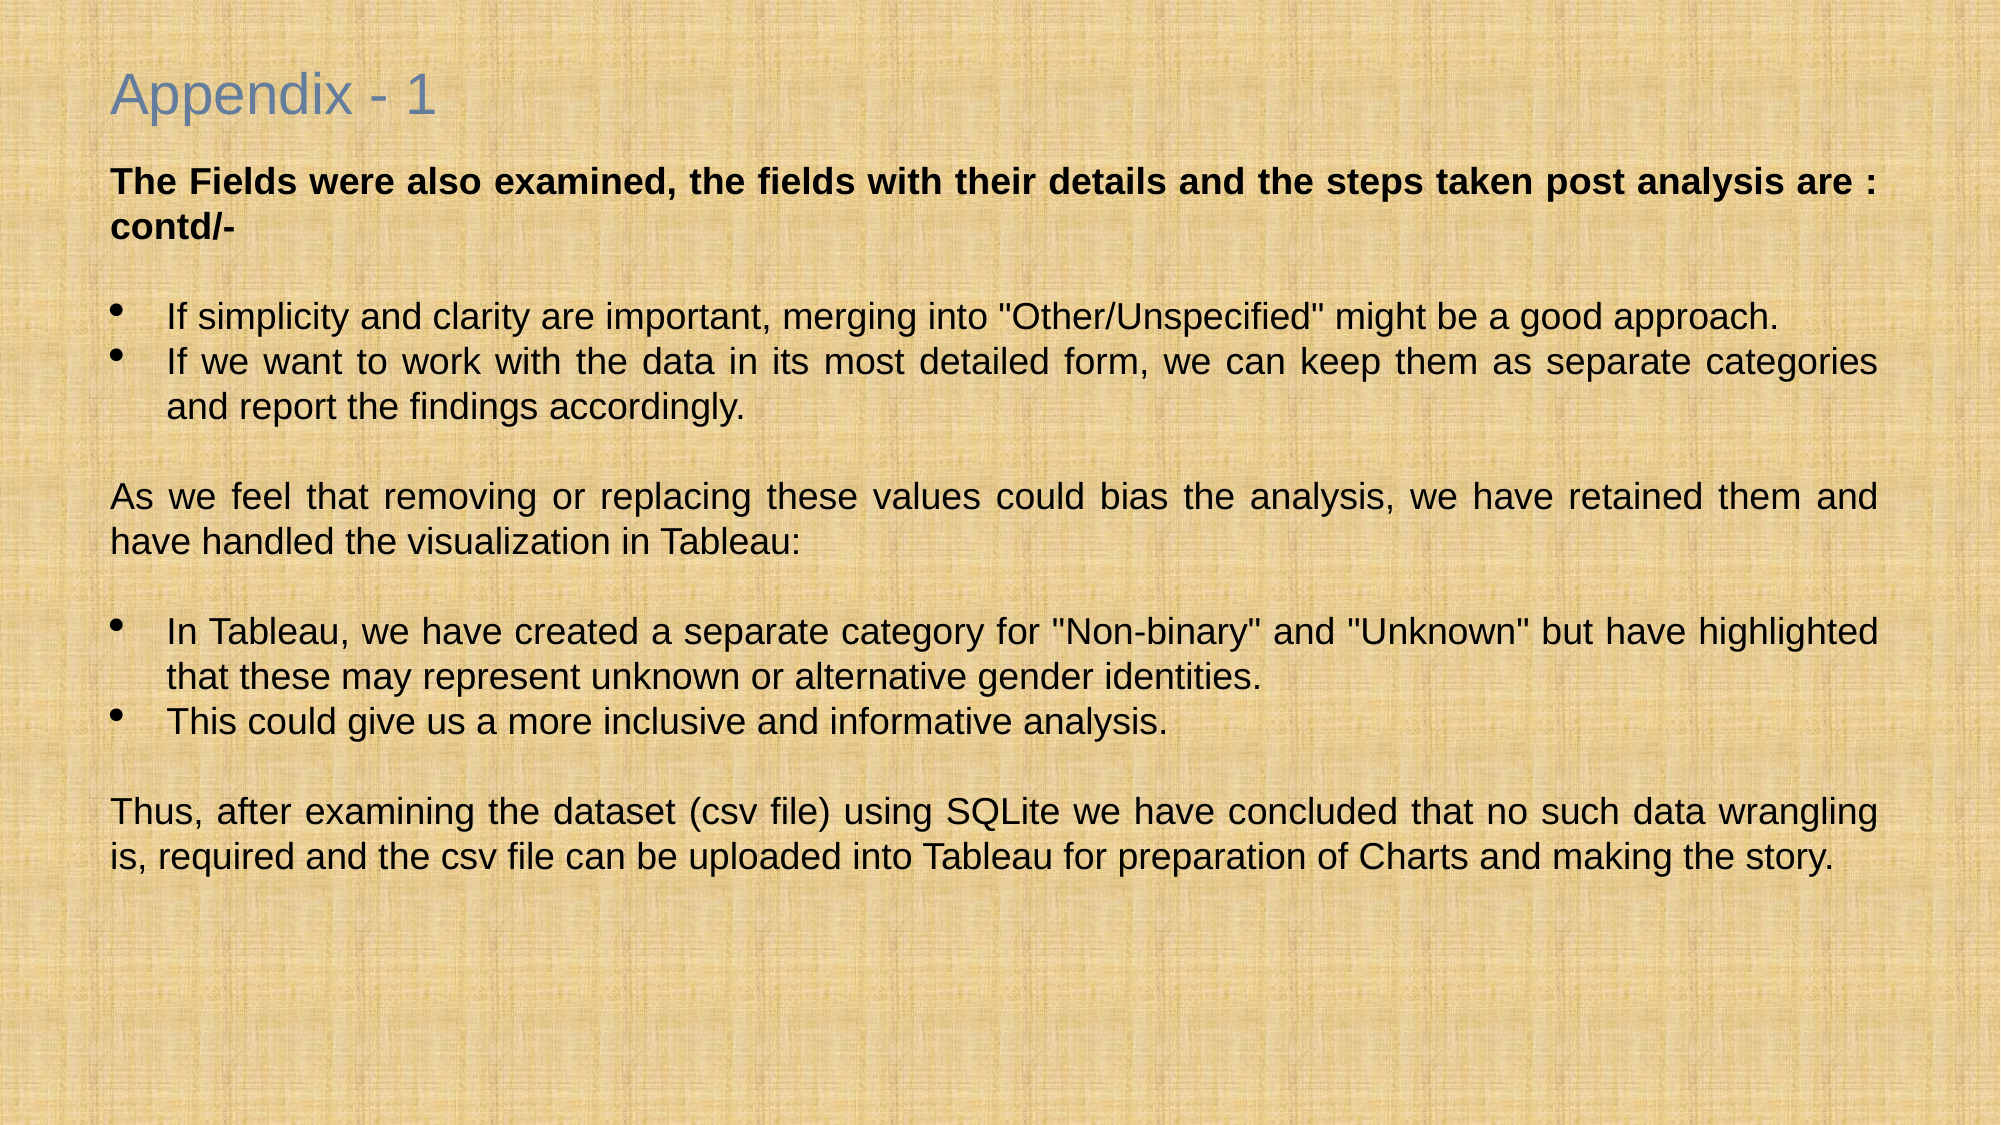

Appendix - 1
The Fields were also examined, the fields with their details and the steps taken post analysis are : contd/-

If simplicity and clarity are important, merging into "Other/Unspecified" might be a good approach.
If we want to work with the data in its most detailed form, we can keep them as separate categories and report the findings accordingly.

As we feel that removing or replacing these values could bias the analysis, we have retained them and have handled the visualization in Tableau:

In Tableau, we have created a separate category for "Non-binary" and "Unknown" but have highlighted that these may represent unknown or alternative gender identities.
This could give us a more inclusive and informative analysis.

Thus, after examining the dataset (csv file) using SQLite we have concluded that no such data wrangling is, required and the csv file can be uploaded into Tableau for preparation of Charts and making the story.